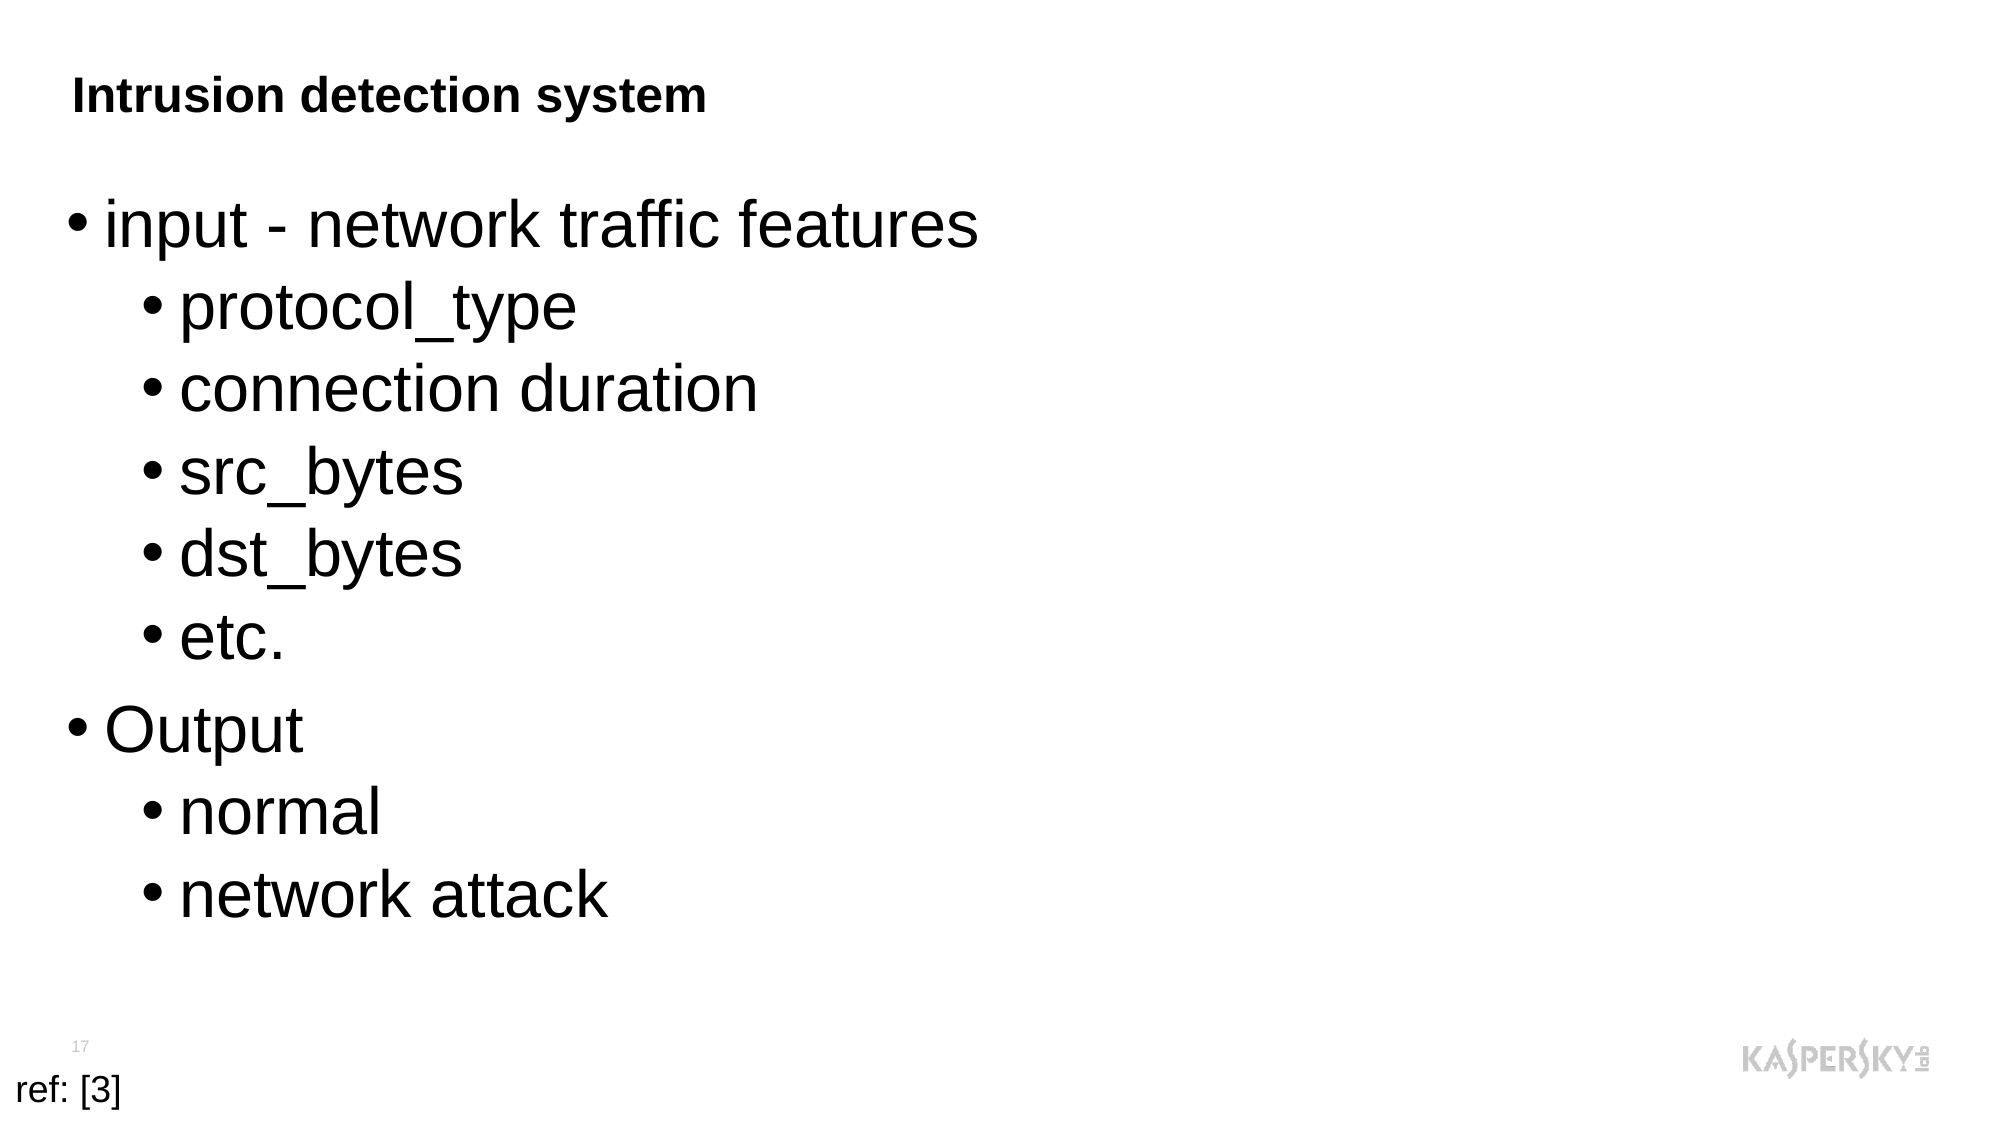

# Intrusion detection system
input - network traffic features
protocol_type
connection duration
src_bytes
dst_bytes
etc.
Output
normal
network attack
17
ref: [3]